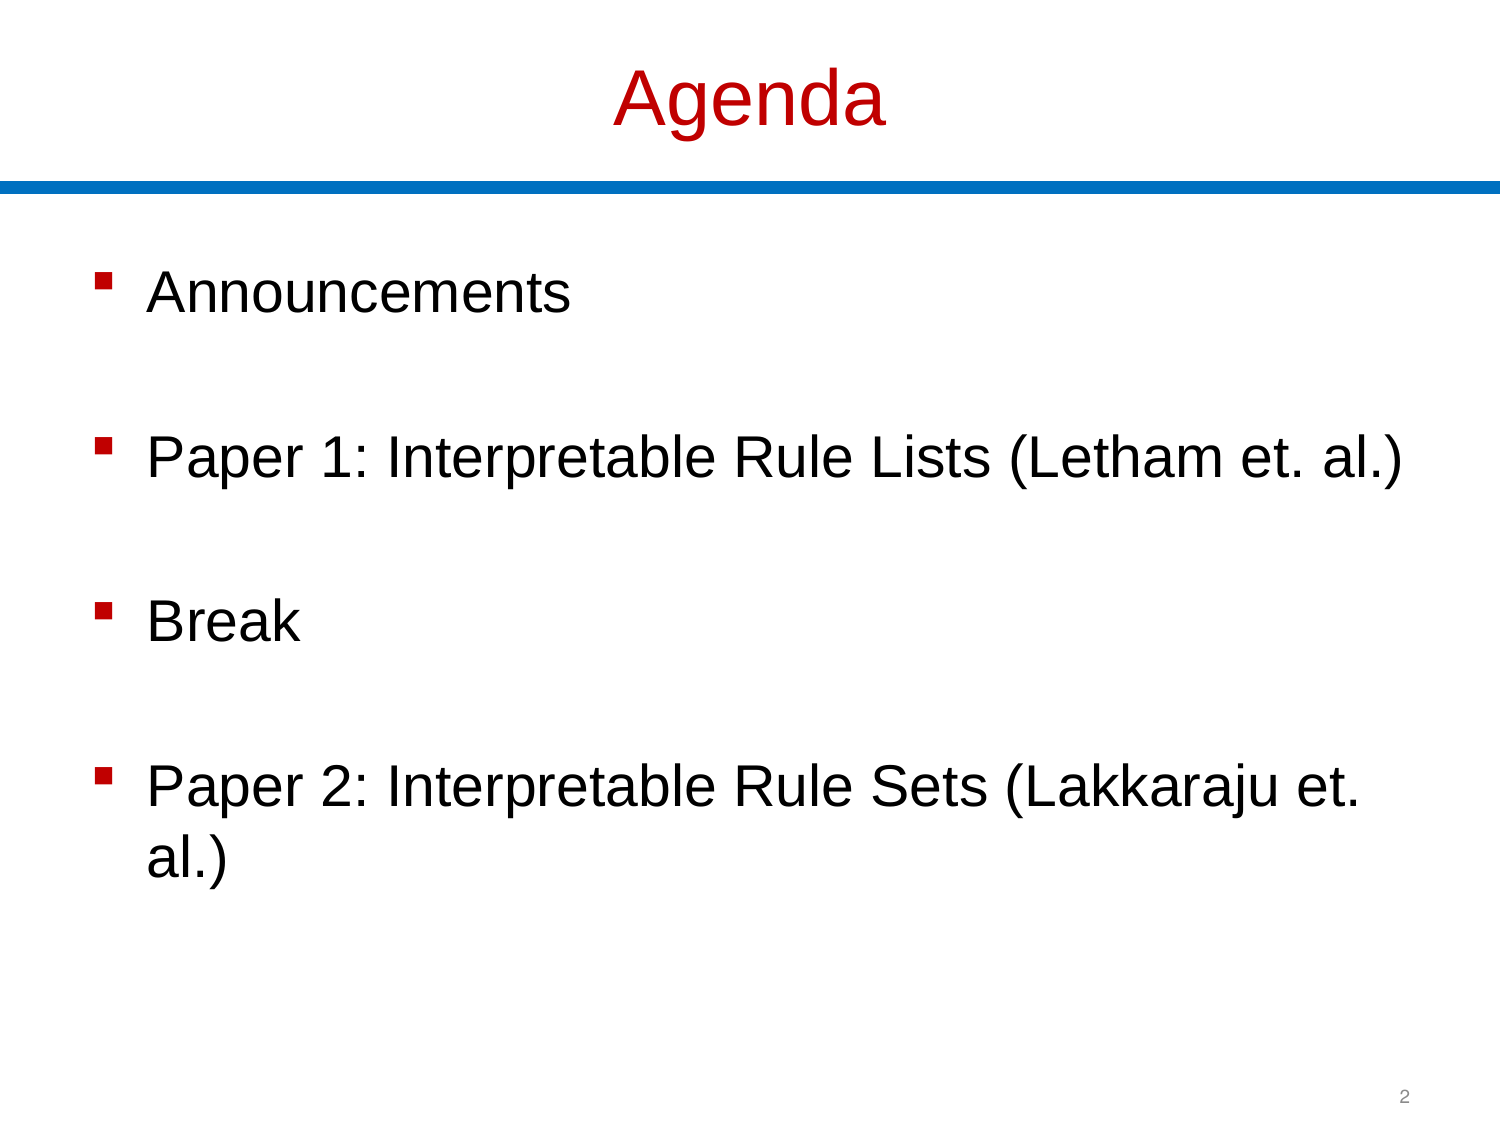

# Agenda
Announcements

Paper 1: Interpretable Rule Lists (Letham et. al.)

Break

Paper 2: Interpretable Rule Sets (Lakkaraju et. al.)
2